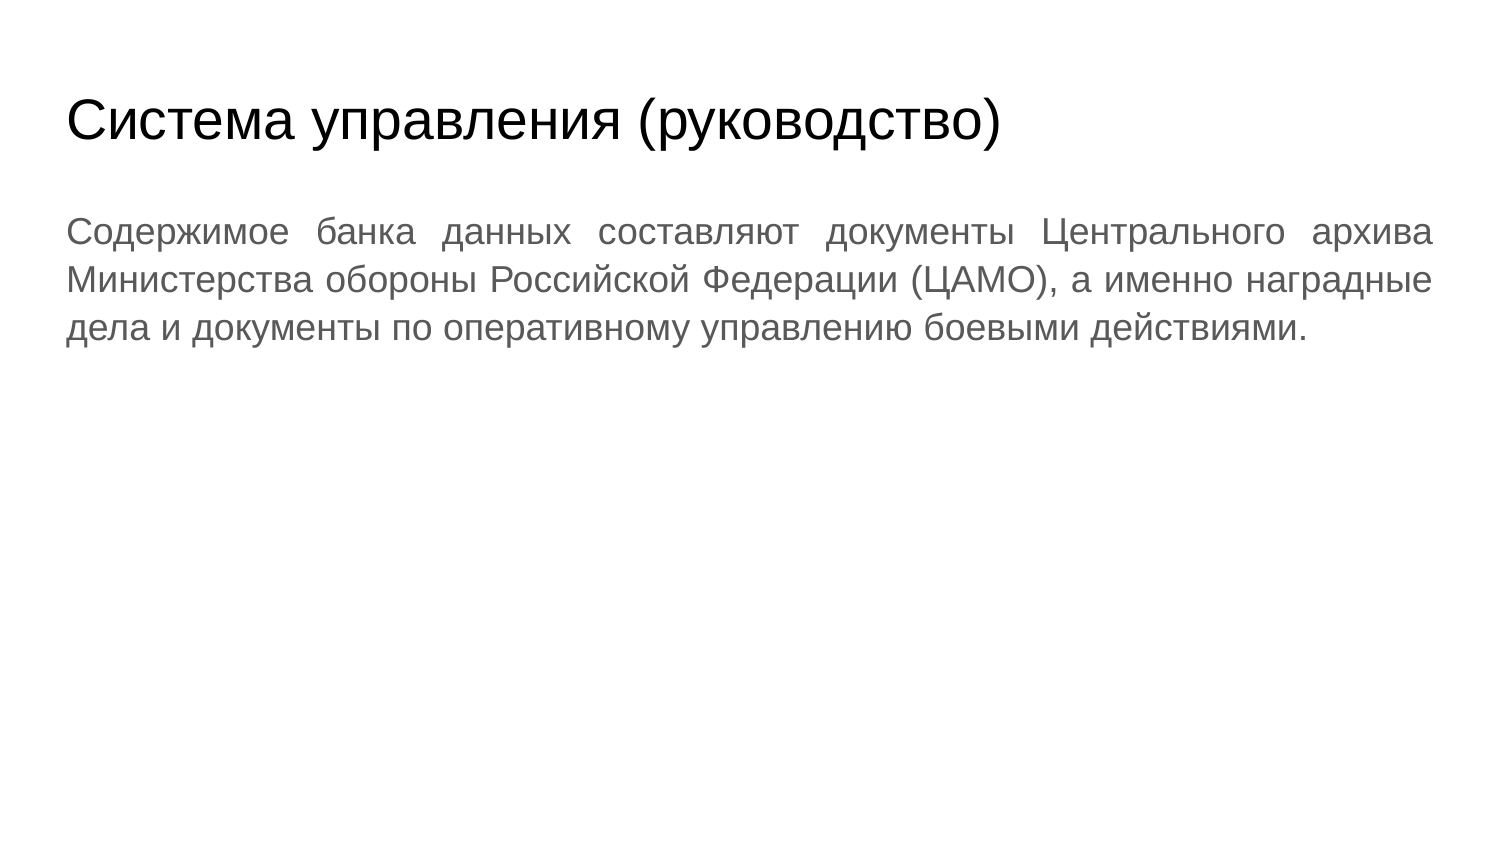

# Система управления (руководство)
Содержимое банка данных составляют документы Центрального архива Министерства обороны Российской Федерации (ЦАМО), а именно наградные дела и документы по оперативному управлению боевыми действиями.